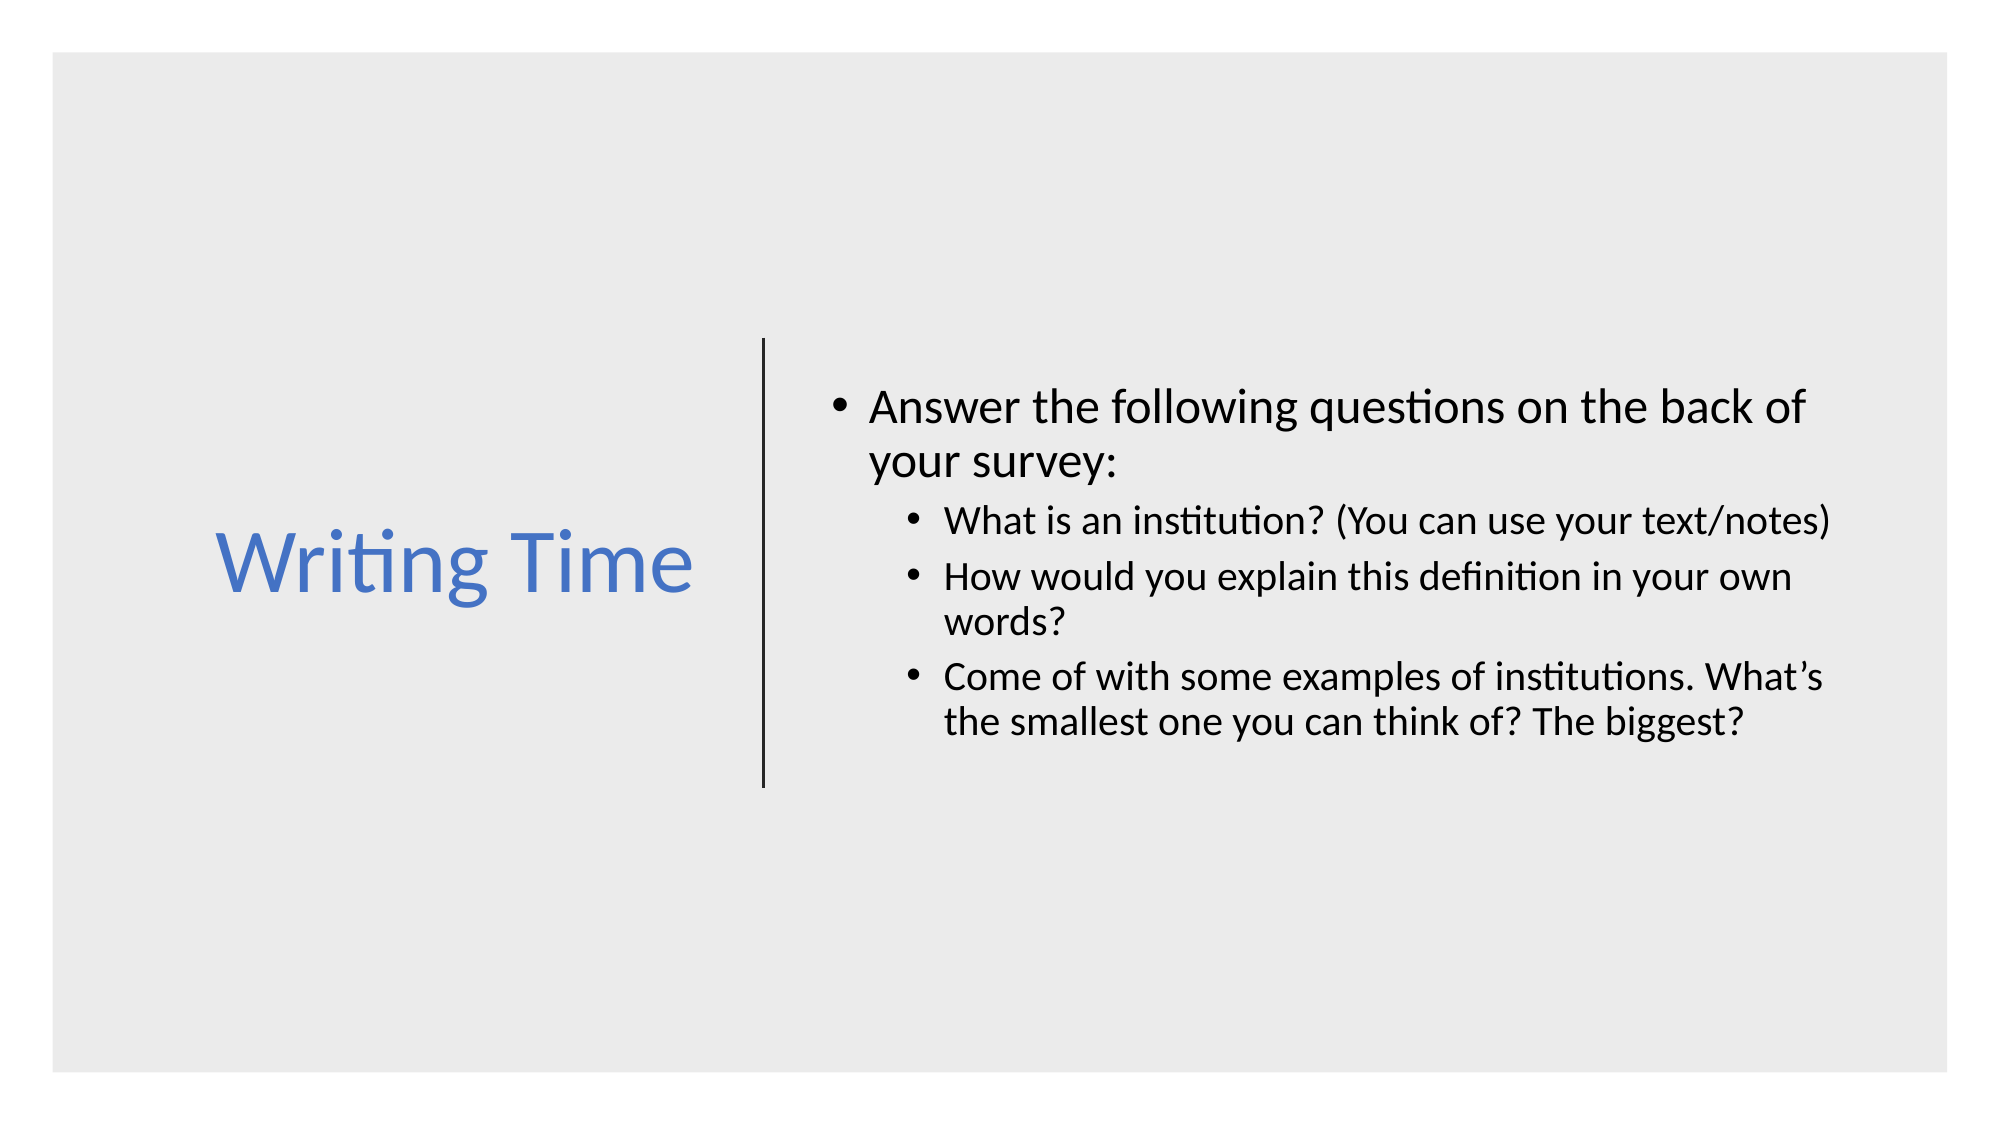

# Writing Time
Answer the following questions on the back of your survey:
What is an institution? (You can use your text/notes)
How would you explain this definition in your own words?
Come of with some examples of institutions. What’s the smallest one you can think of? The biggest?